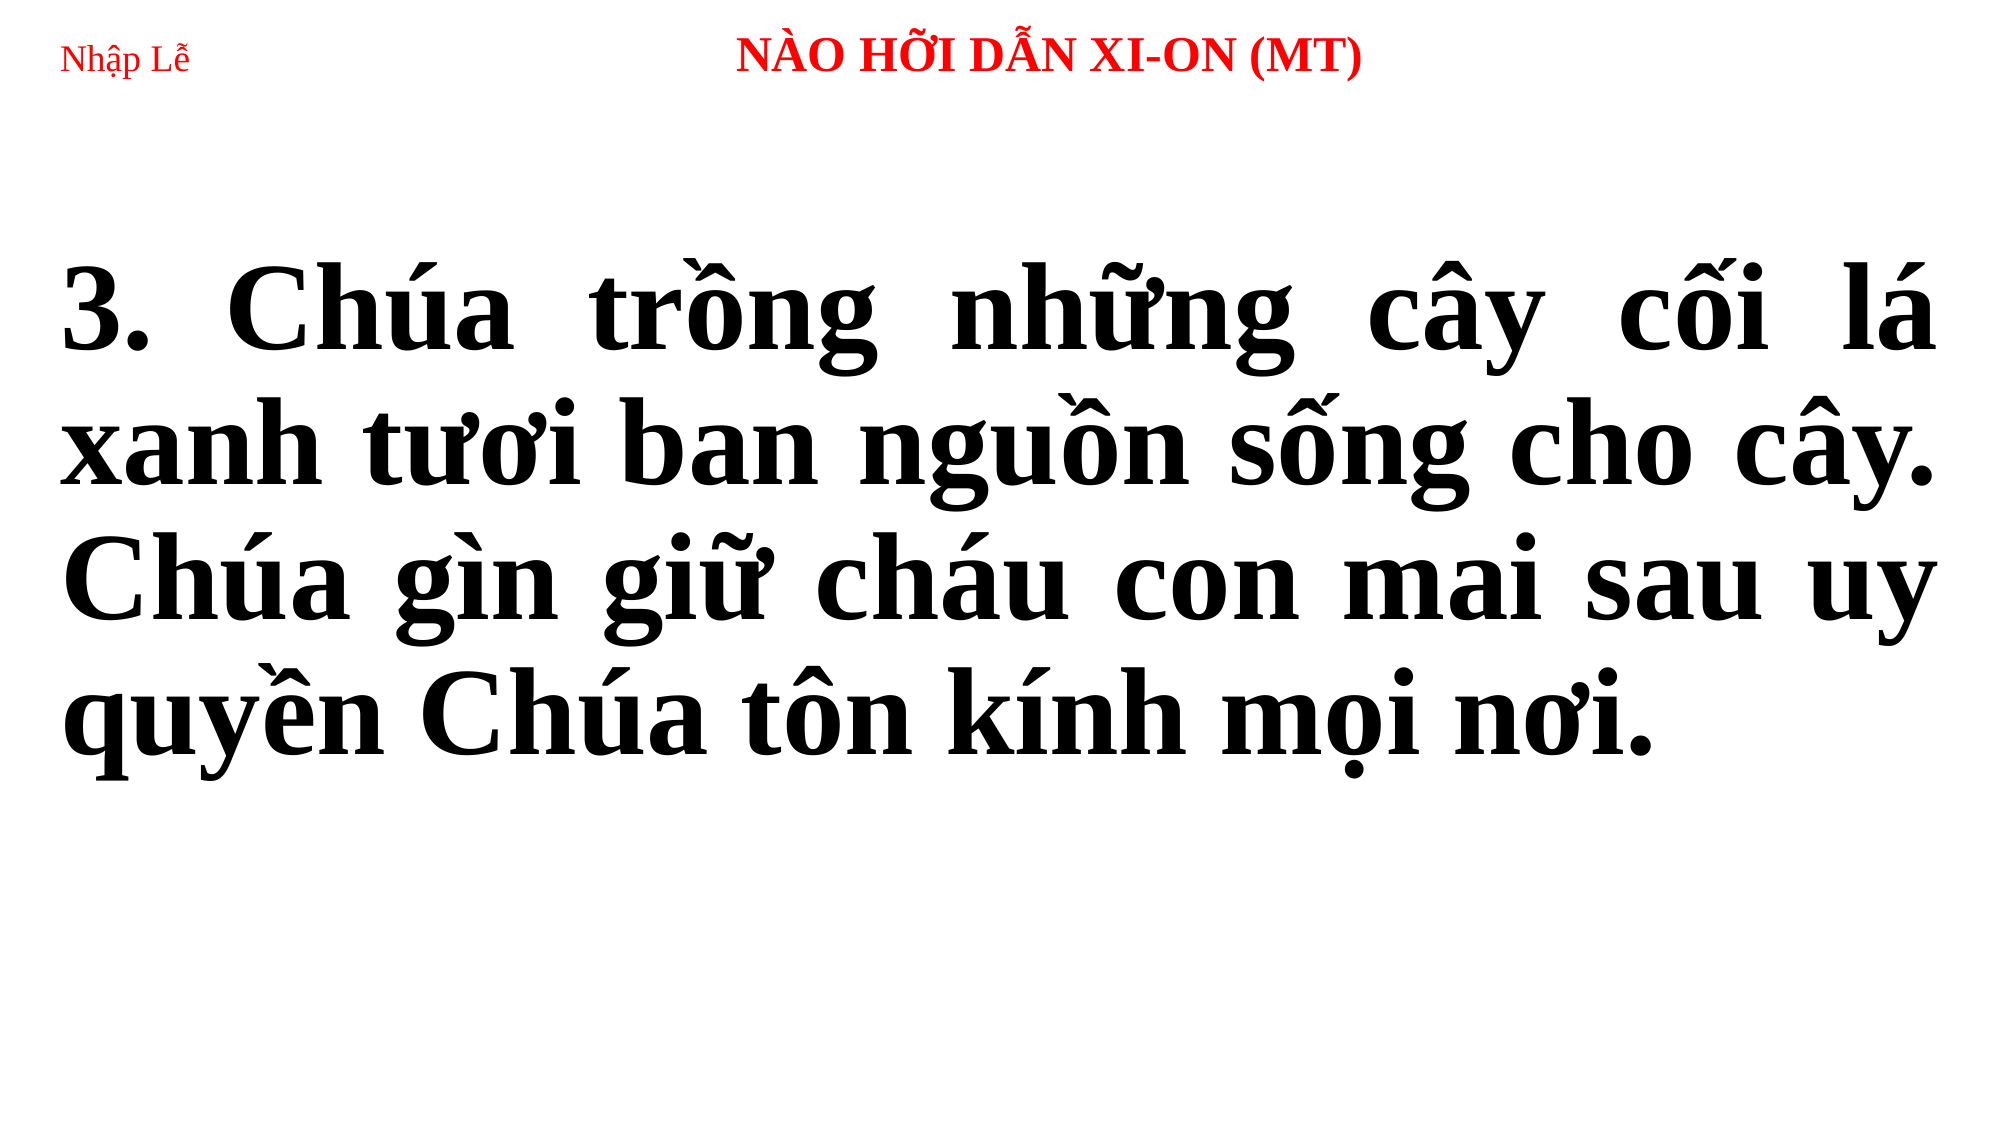

# Nhập Lễ                                       	        NÀO HỠI DẪN XI-ON (MT)
3. Chúa trồng những cây cối lá xanh tươi ban nguồn sống cho cây. Chúa gìn giữ cháu con mai sau uy quyền Chúa tôn kính mọi nơi.